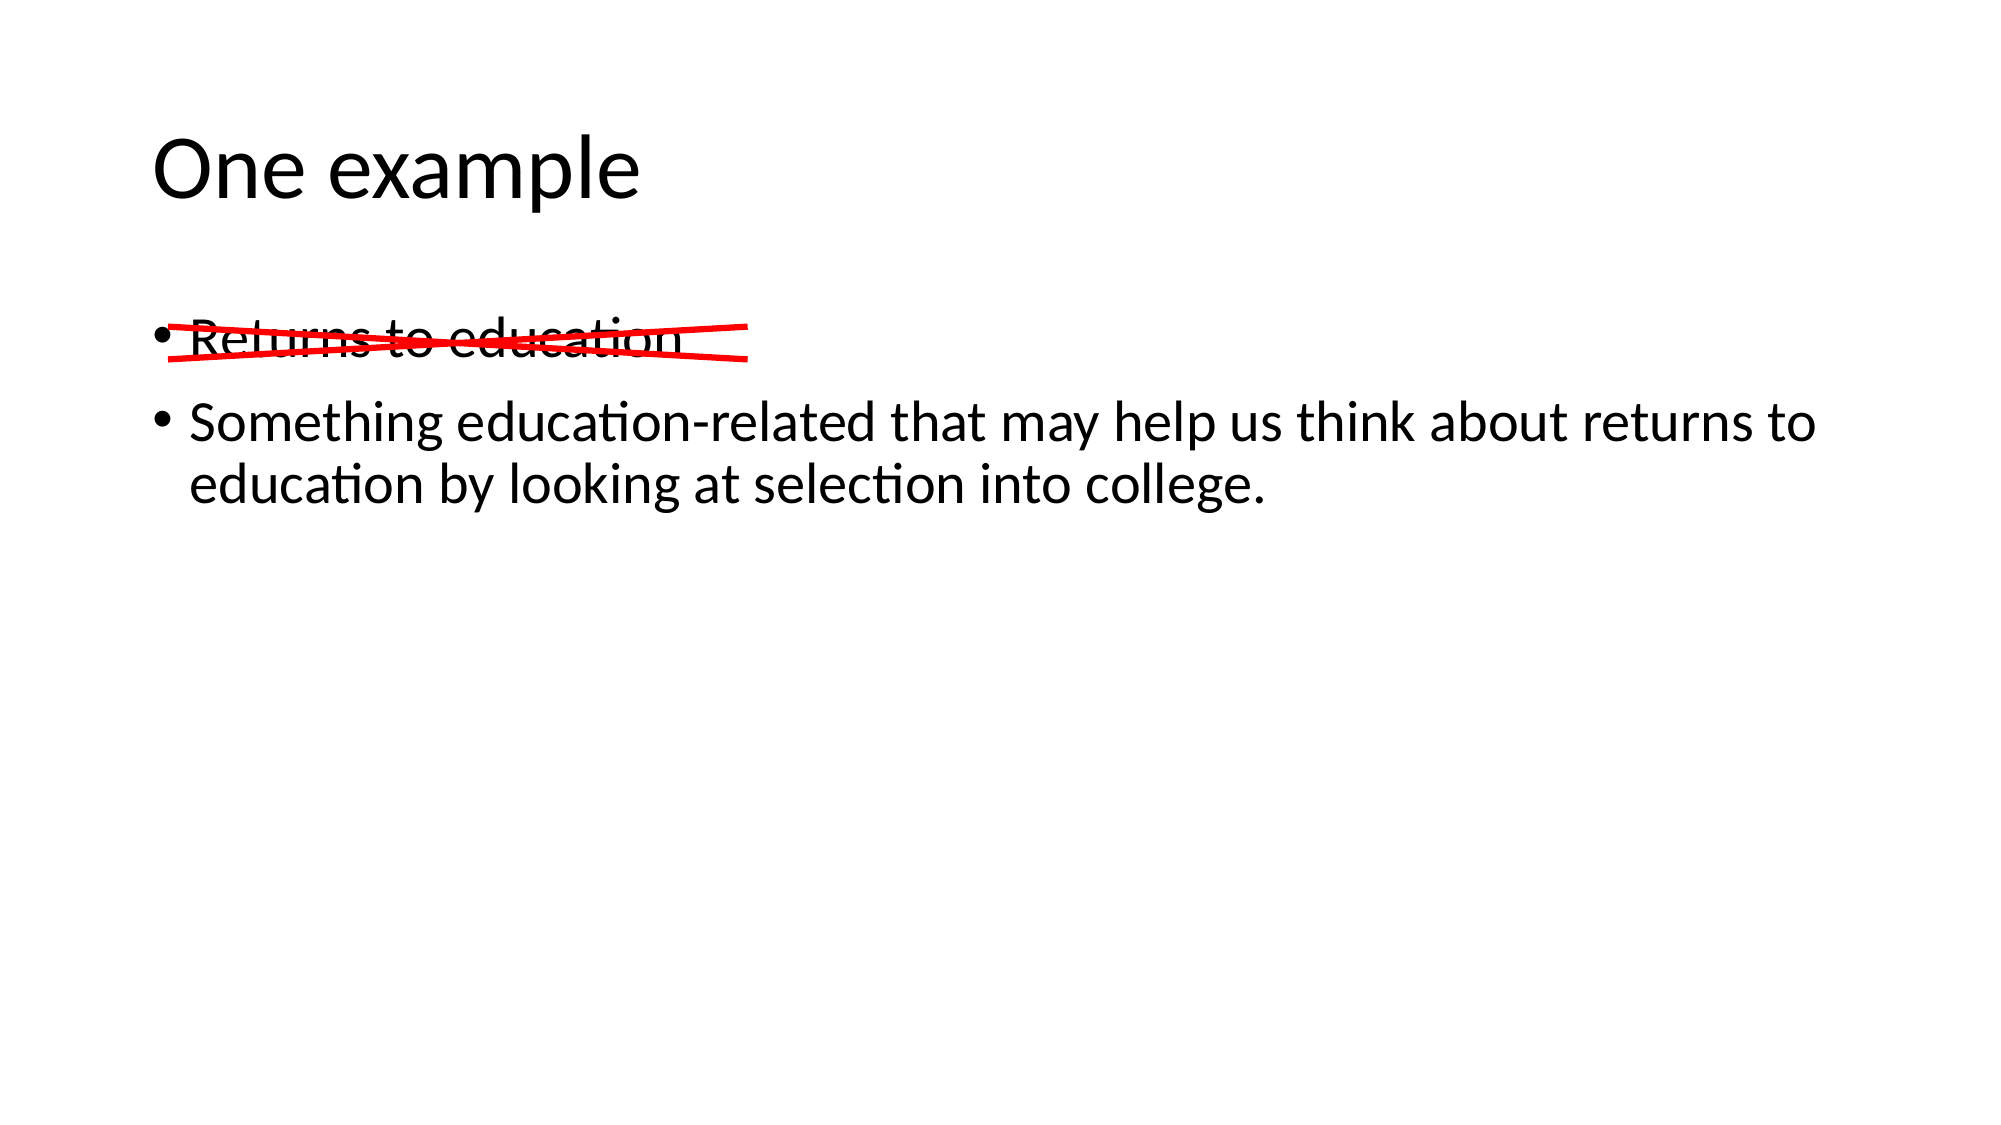

# One example
Returns to education
Something education-related that may help us think about returns to education by looking at selection into college.